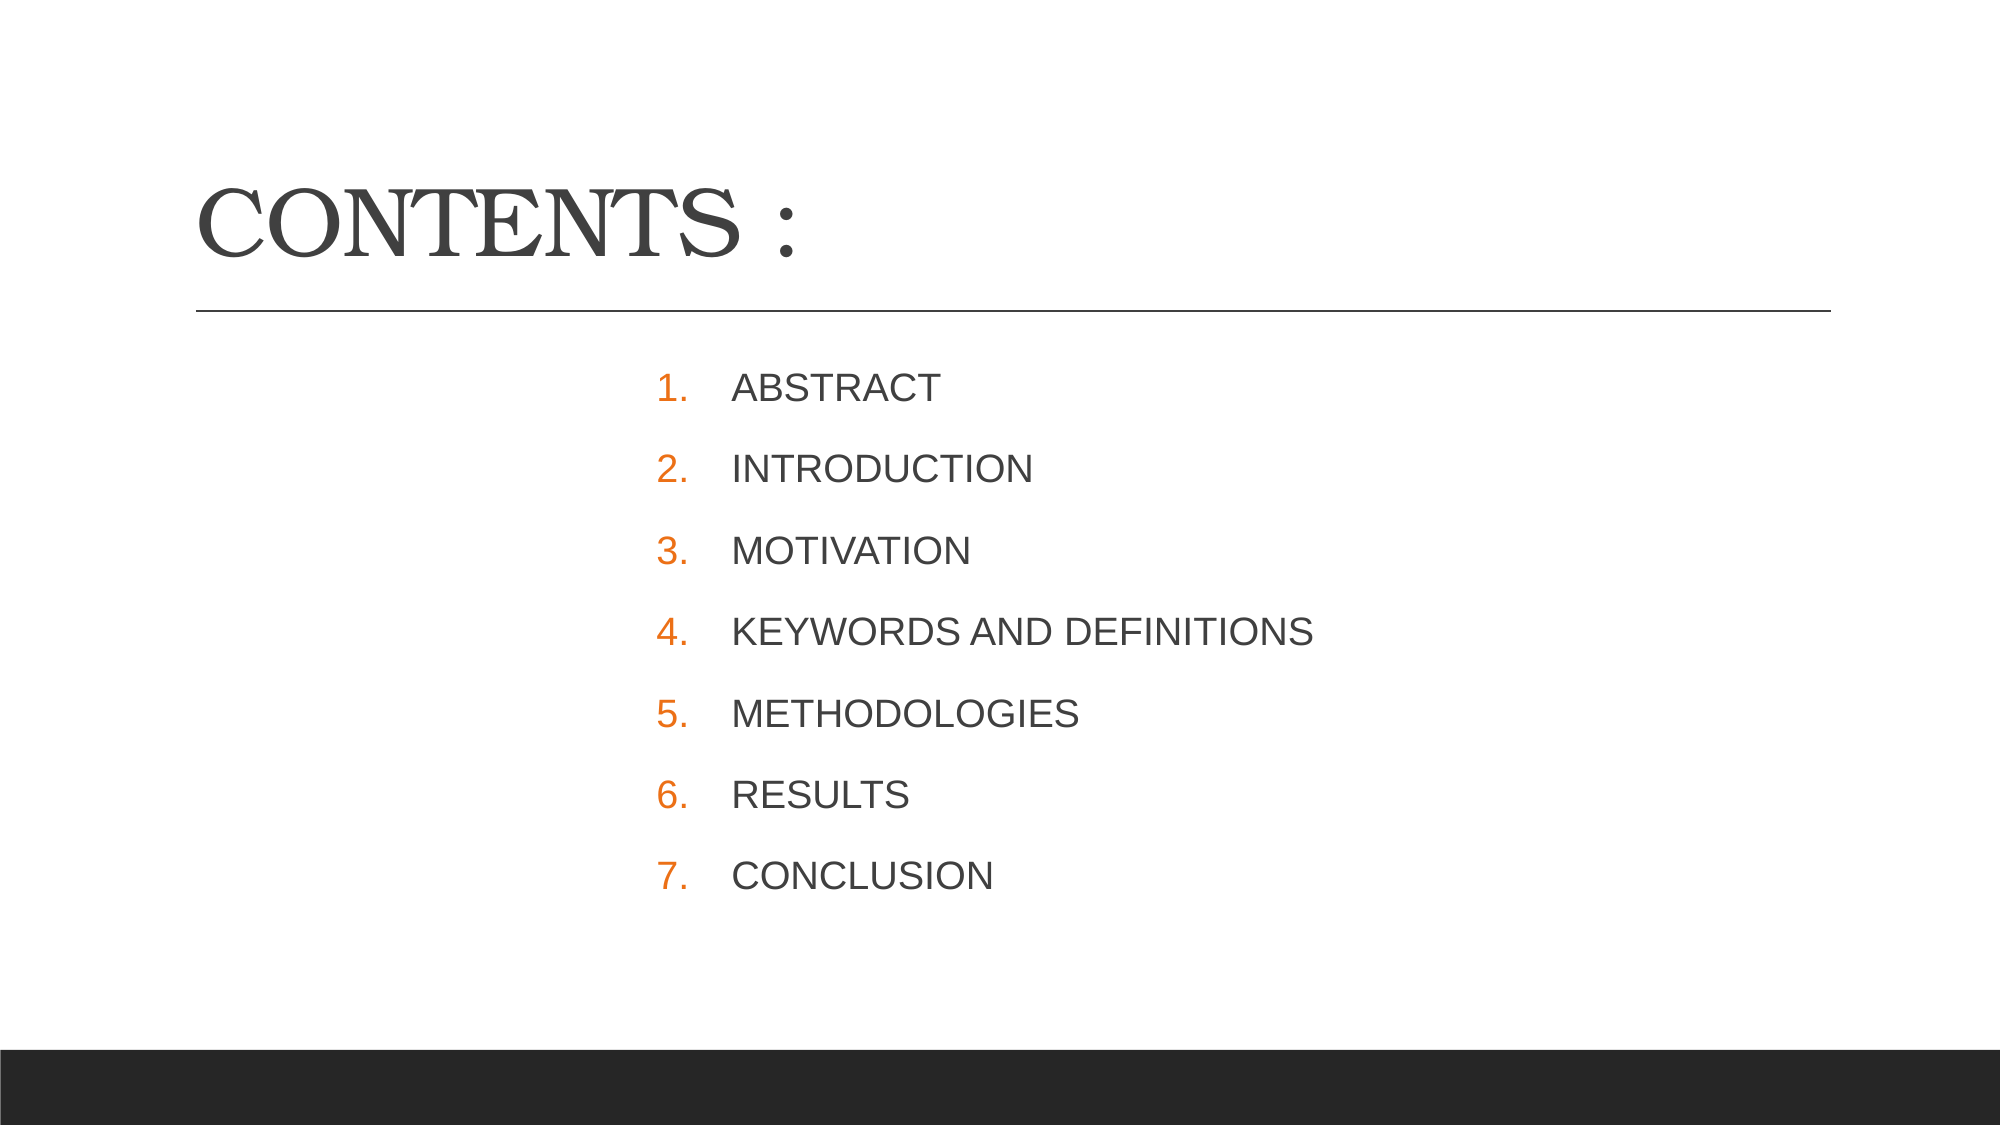

# CONTENTS :
ABSTRACT
INTRODUCTION
MOTIVATION
KEYWORDS AND DEFINITIONS
METHODOLOGIES
RESULTS
CONCLUSION